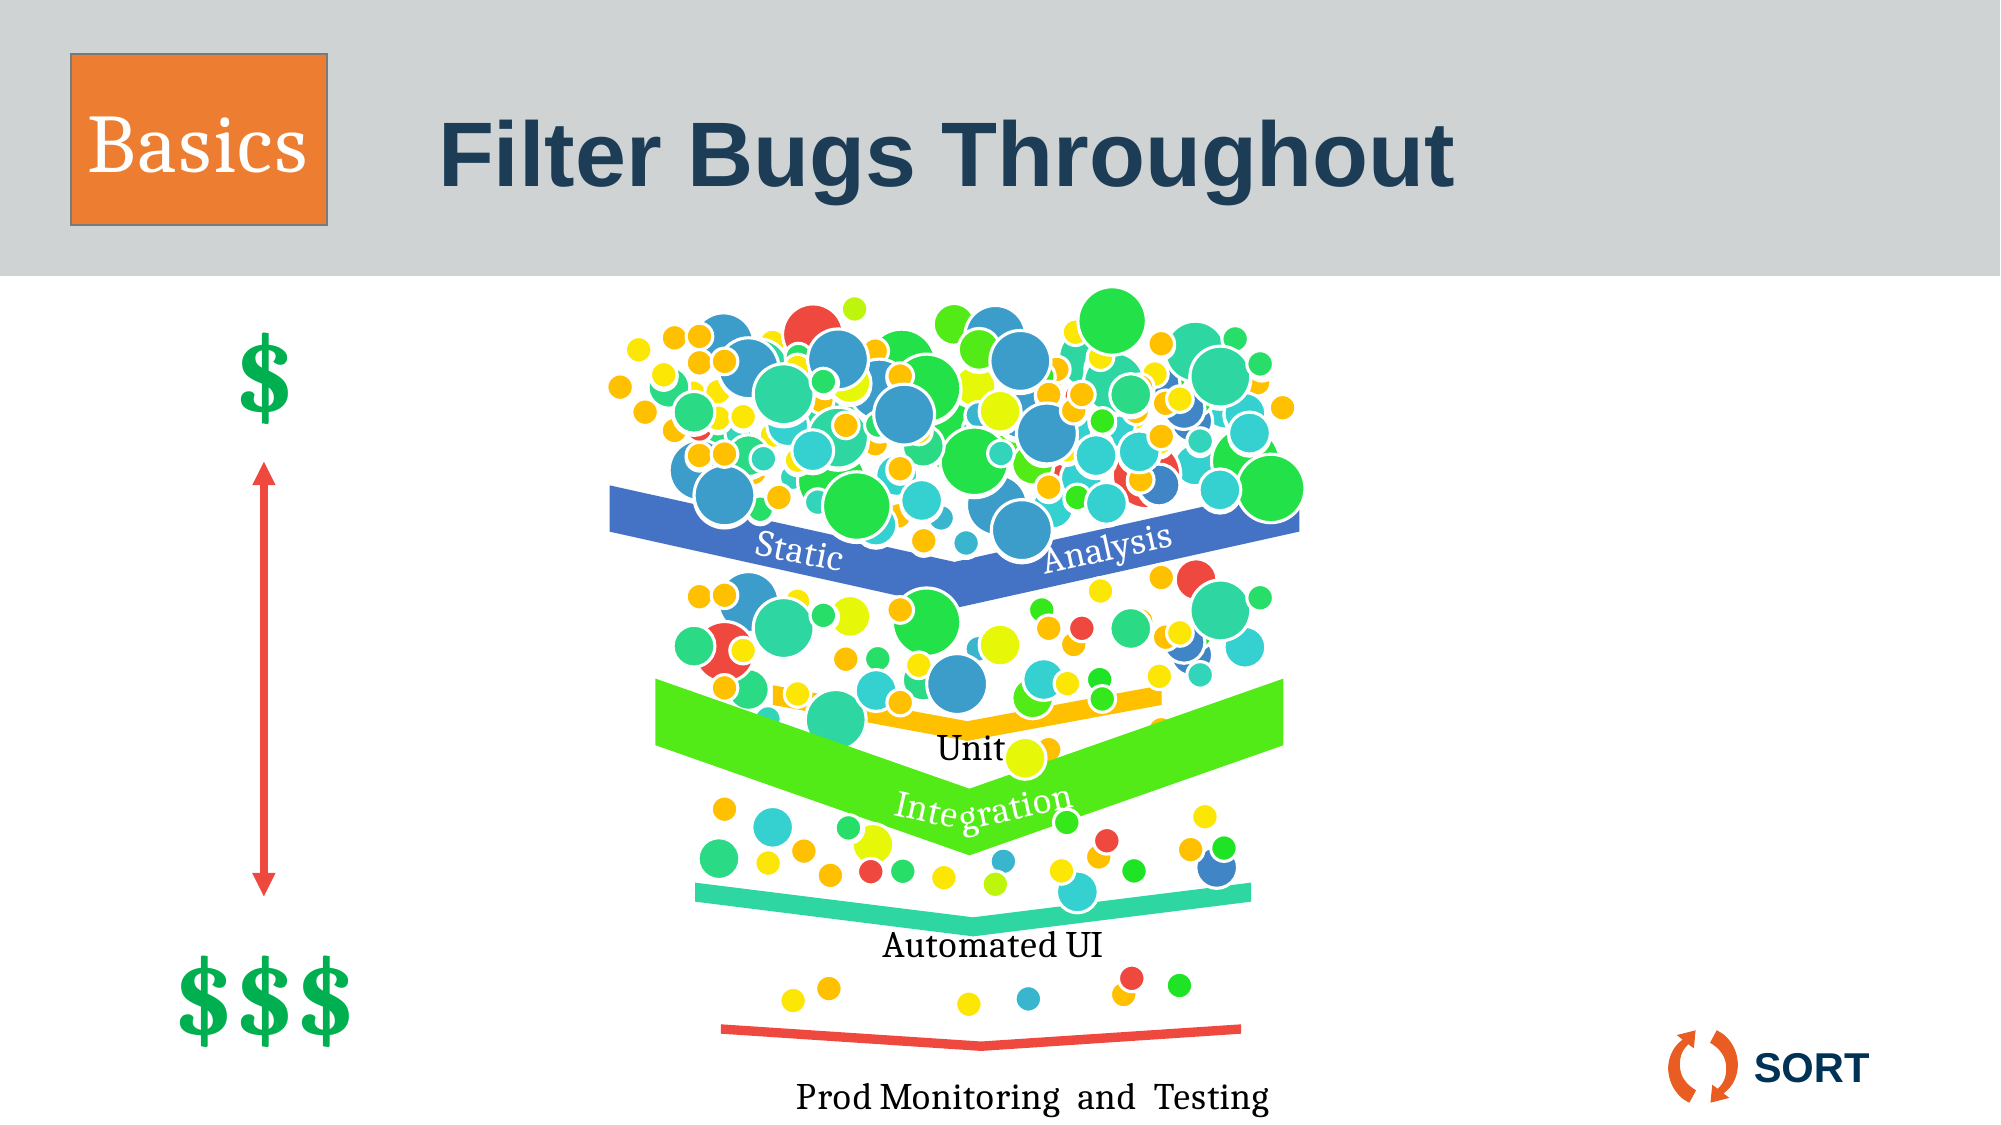

# Filter Bugs Throughout
Basics

$

Static

Analysis

Static

Unit

gration

Inte

Automated UI
$$$

Prod Monitoring  and  Testing